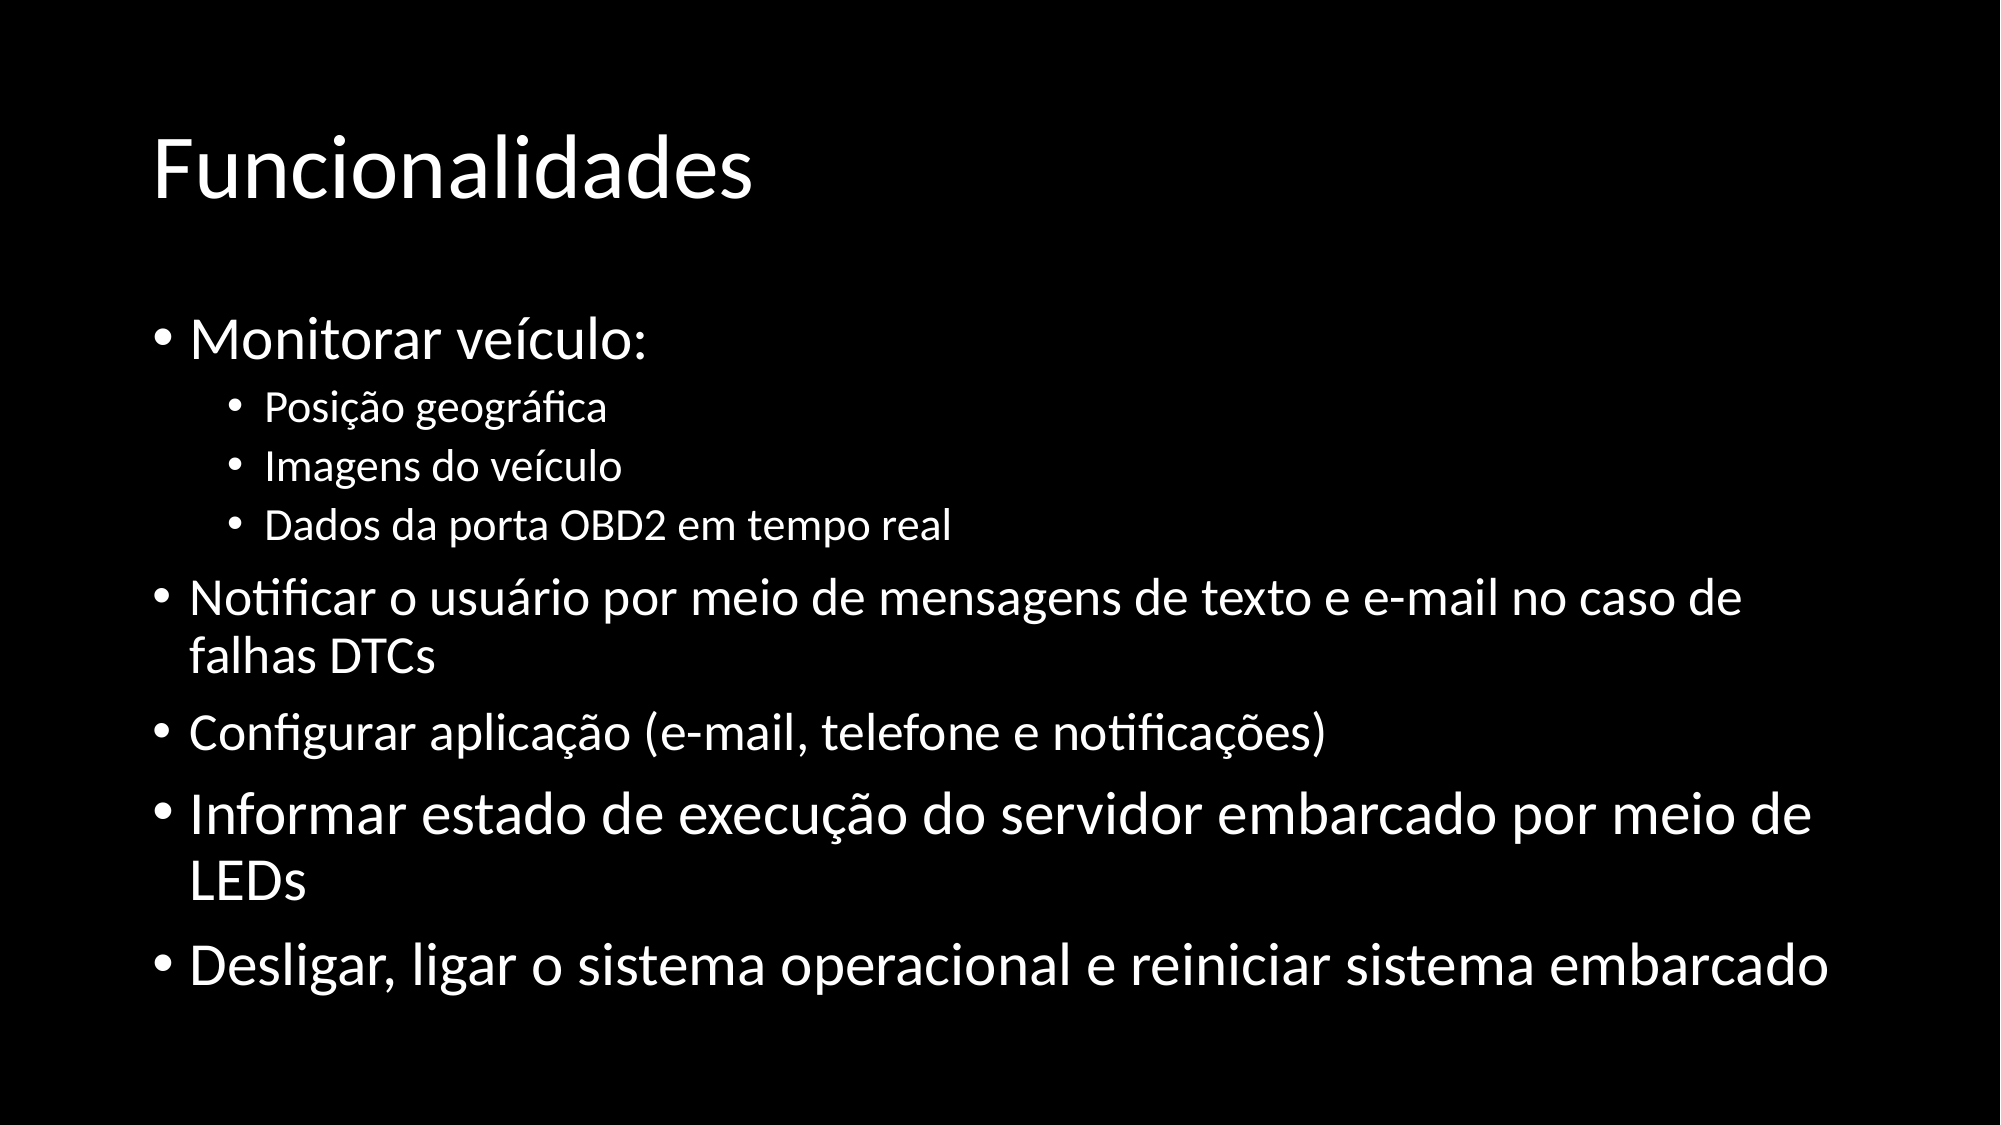

# Funcionalidades
Monitorar veículo:
Posição geográfica
Imagens do veículo
Dados da porta OBD2 em tempo real
Notificar o usuário por meio de mensagens de texto e e-mail no caso de falhas DTCs
Configurar aplicação (e-mail, telefone e notificações)
Informar estado de execução do servidor embarcado por meio de LEDs
Desligar, ligar o sistema operacional e reiniciar sistema embarcado